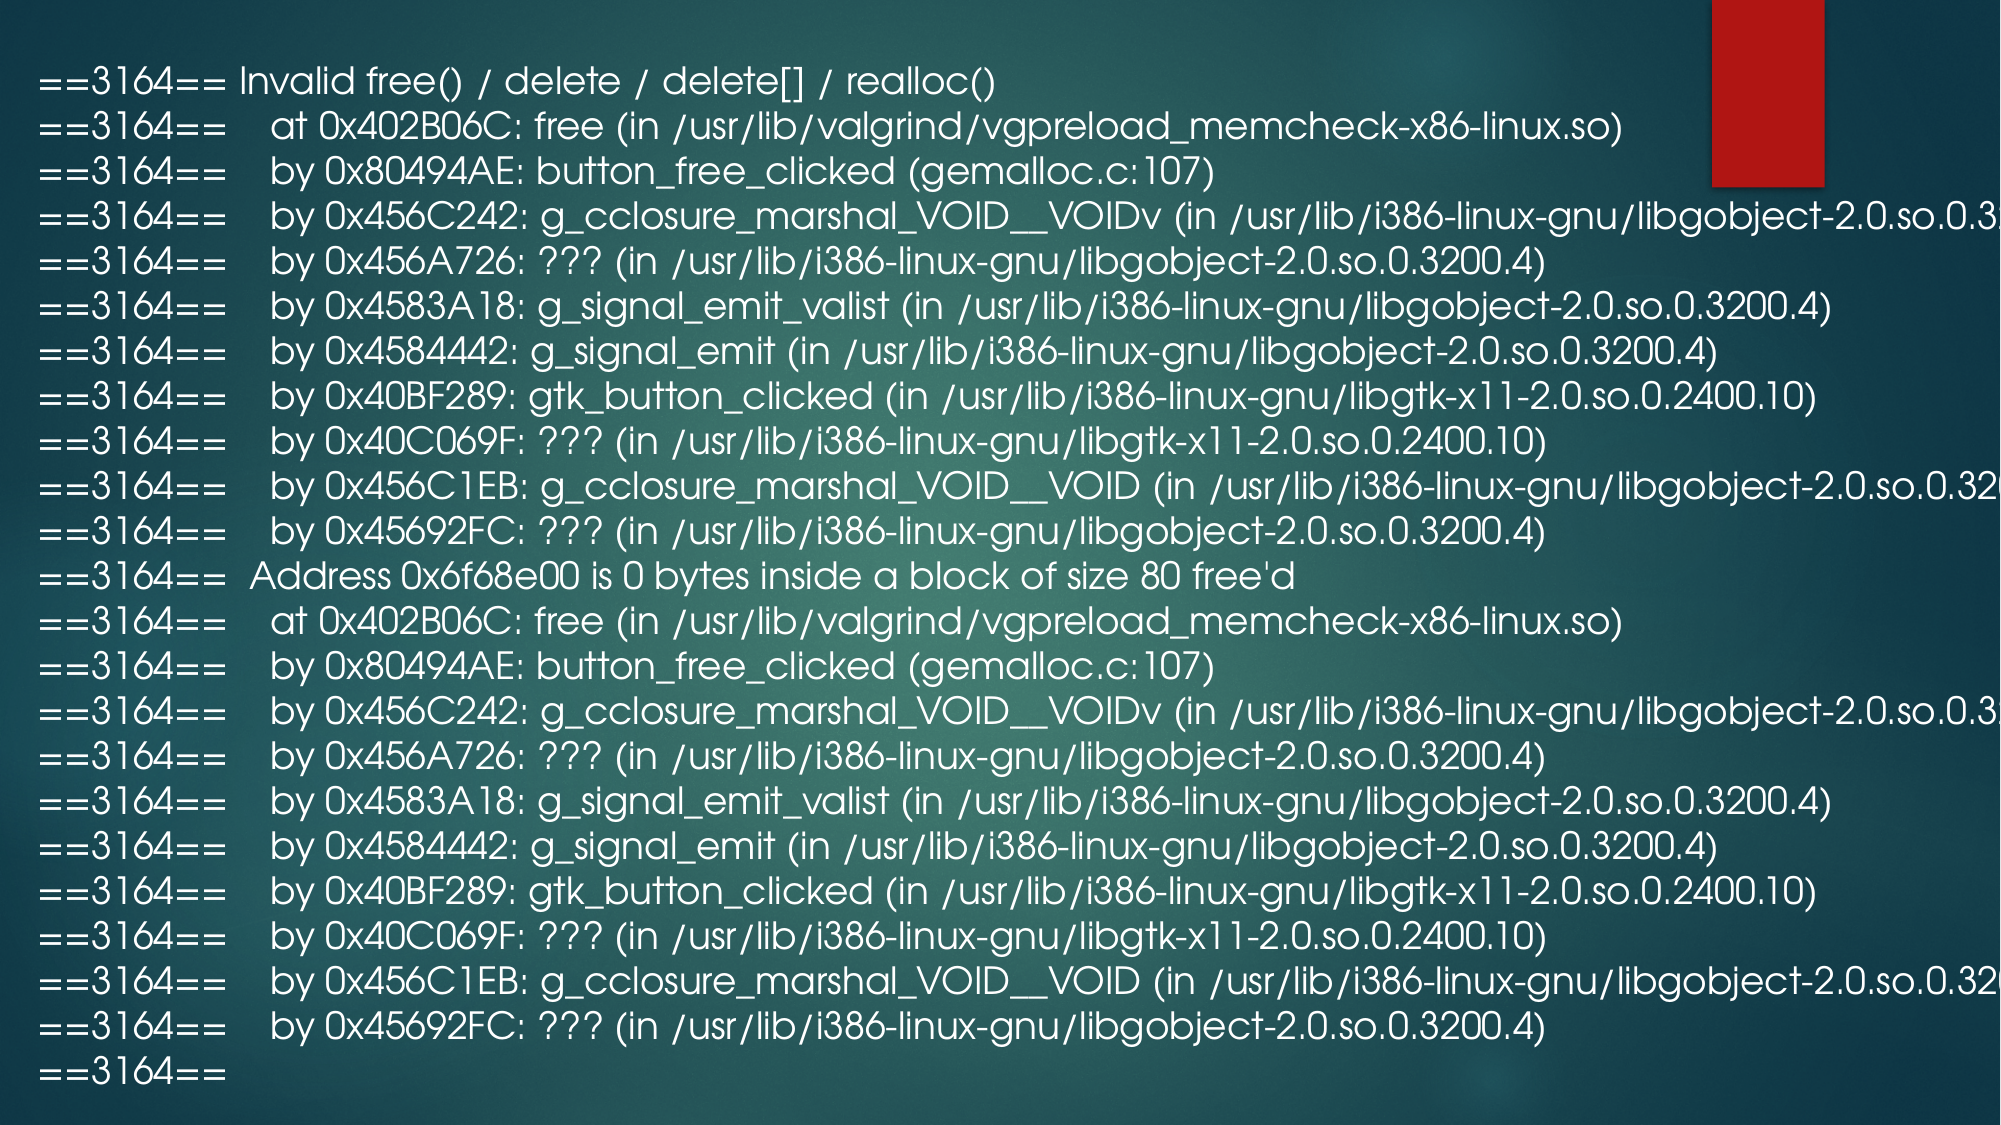

==3164== Invalid free() / delete / delete[] / realloc()
==3164==    at 0x402B06C: free (in /usr/lib/valgrind/vgpreload_memcheck-x86-linux.so)
==3164==    by 0x80494AE: button_free_clicked (gemalloc.c:107)
==3164==    by 0x456C242: g_cclosure_marshal_VOID__VOIDv (in /usr/lib/i386-linux-gnu/libgobject-2.0.so.0.3200.4)
==3164==    by 0x456A726: ??? (in /usr/lib/i386-linux-gnu/libgobject-2.0.so.0.3200.4)
==3164==    by 0x4583A18: g_signal_emit_valist (in /usr/lib/i386-linux-gnu/libgobject-2.0.so.0.3200.4)
==3164==    by 0x4584442: g_signal_emit (in /usr/lib/i386-linux-gnu/libgobject-2.0.so.0.3200.4)
==3164==    by 0x40BF289: gtk_button_clicked (in /usr/lib/i386-linux-gnu/libgtk-x11-2.0.so.0.2400.10)
==3164==    by 0x40C069F: ??? (in /usr/lib/i386-linux-gnu/libgtk-x11-2.0.so.0.2400.10)
==3164==    by 0x456C1EB: g_cclosure_marshal_VOID__VOID (in /usr/lib/i386-linux-gnu/libgobject-2.0.so.0.3200.4)
==3164==    by 0x45692FC: ??? (in /usr/lib/i386-linux-gnu/libgobject-2.0.so.0.3200.4)
==3164==  Address 0x6f68e00 is 0 bytes inside a block of size 80 free'd
==3164==    at 0x402B06C: free (in /usr/lib/valgrind/vgpreload_memcheck-x86-linux.so)
==3164==    by 0x80494AE: button_free_clicked (gemalloc.c:107)
==3164==    by 0x456C242: g_cclosure_marshal_VOID__VOIDv (in /usr/lib/i386-linux-gnu/libgobject-2.0.so.0.3200.4)
==3164==    by 0x456A726: ??? (in /usr/lib/i386-linux-gnu/libgobject-2.0.so.0.3200.4)
==3164==    by 0x4583A18: g_signal_emit_valist (in /usr/lib/i386-linux-gnu/libgobject-2.0.so.0.3200.4)
==3164==    by 0x4584442: g_signal_emit (in /usr/lib/i386-linux-gnu/libgobject-2.0.so.0.3200.4)
==3164==    by 0x40BF289: gtk_button_clicked (in /usr/lib/i386-linux-gnu/libgtk-x11-2.0.so.0.2400.10)
==3164==    by 0x40C069F: ??? (in /usr/lib/i386-linux-gnu/libgtk-x11-2.0.so.0.2400.10)
==3164==    by 0x456C1EB: g_cclosure_marshal_VOID__VOID (in /usr/lib/i386-linux-gnu/libgobject-2.0.so.0.3200.4)
==3164==    by 0x45692FC: ??? (in /usr/lib/i386-linux-gnu/libgobject-2.0.so.0.3200.4)
==3164==